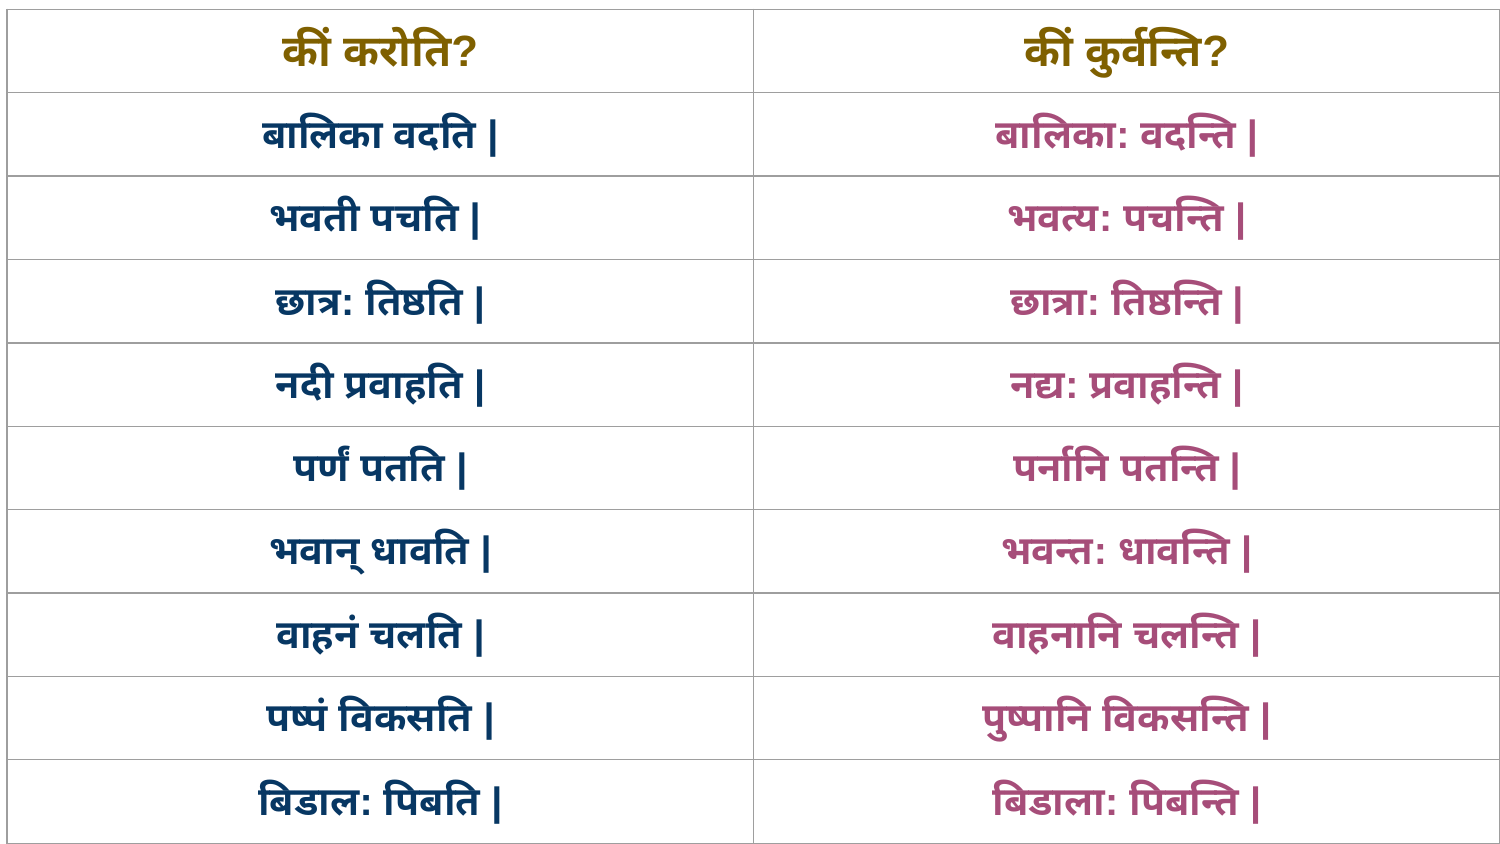

| कीं करोति? | कीं कुर्वन्ति? |
| --- | --- |
| बालिका वदति | | बालिका: वदन्ति | |
| भवती पचति | | भवत्य: पचन्ति | |
| छात्र: तिष्ठति | | छात्रा: तिष्ठन्ति | |
| नदी प्रवाहति | | नद्य: प्रवाहन्ति | |
| पर्णं पतति | | पर्नानि पतन्ति | |
| भवान् धावति | | भवन्त: धावन्ति | |
| वाहनं चलति | | वाहनानि चलन्ति | |
| पष्पं विकसति | | पुष्पानि विकसन्ति | |
| बिडाल: पिबति | | बिडाला: पिबन्ति | |